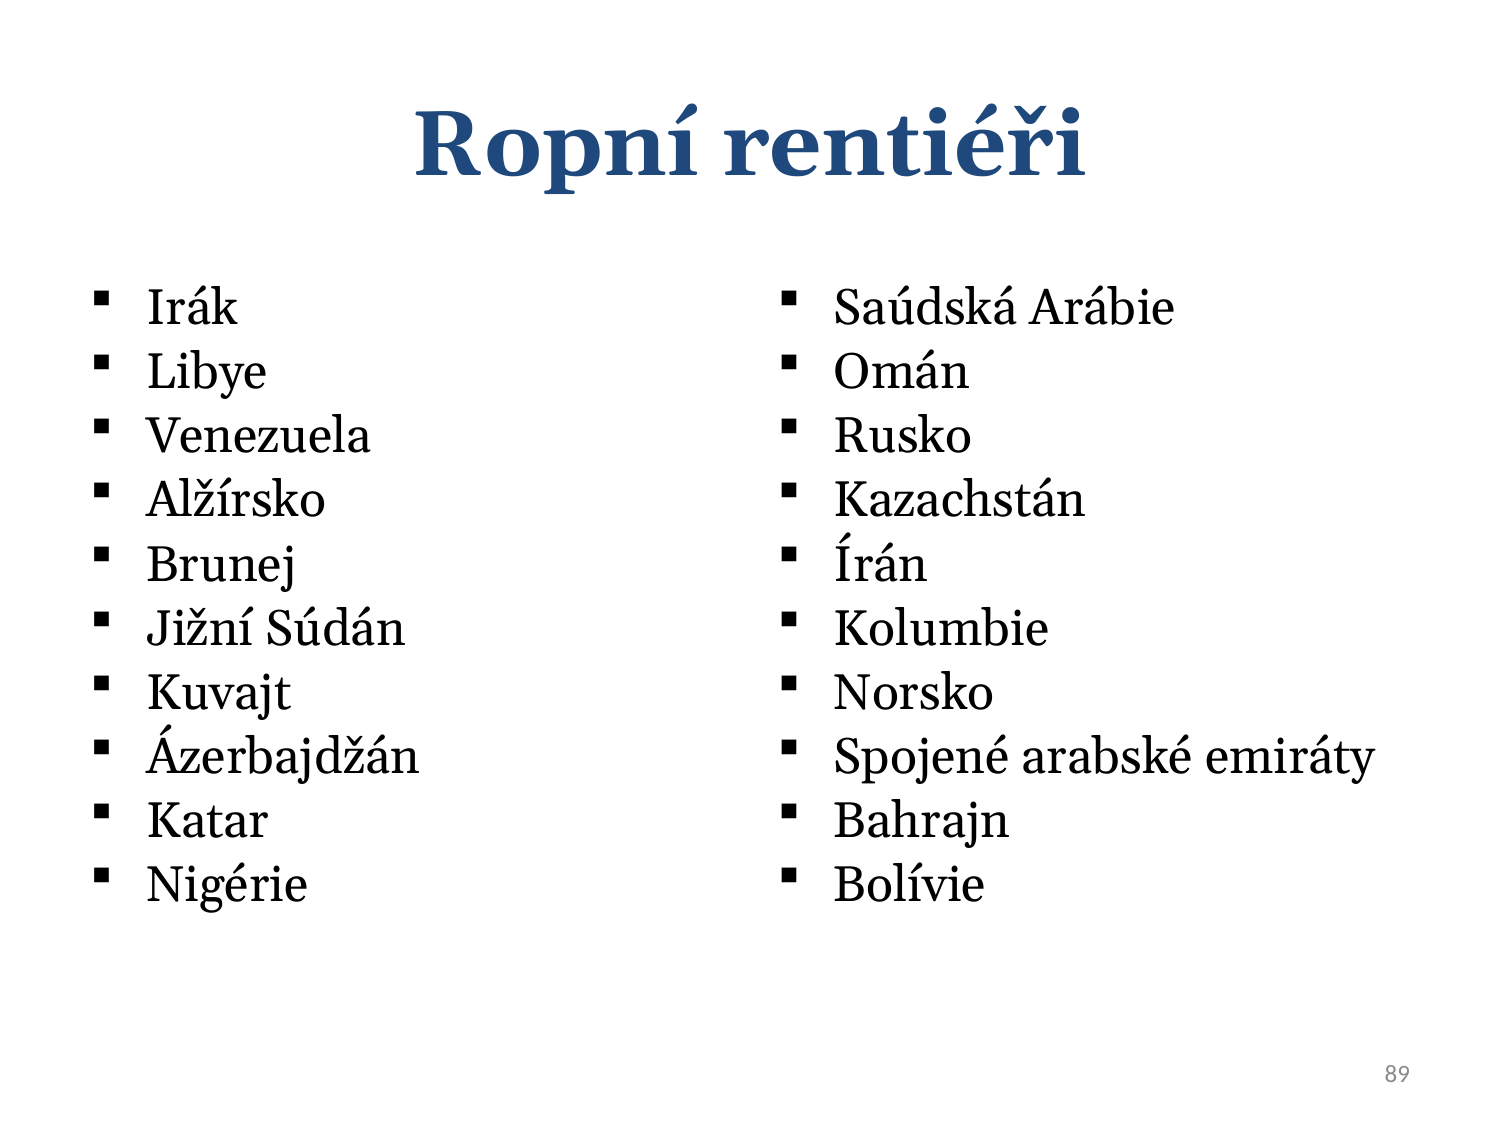

# Ropní rentiéři
Irák
Libye
Venezuela
Alžírsko
Brunej
Jižní Súdán
Kuvajt
Ázerbajdžán
Katar
Nigérie
Saúdská Arábie
Omán
Rusko
Kazachstán
Írán
Kolumbie
Norsko
Spojené arabské emiráty
Bahrajn
Bolívie

89